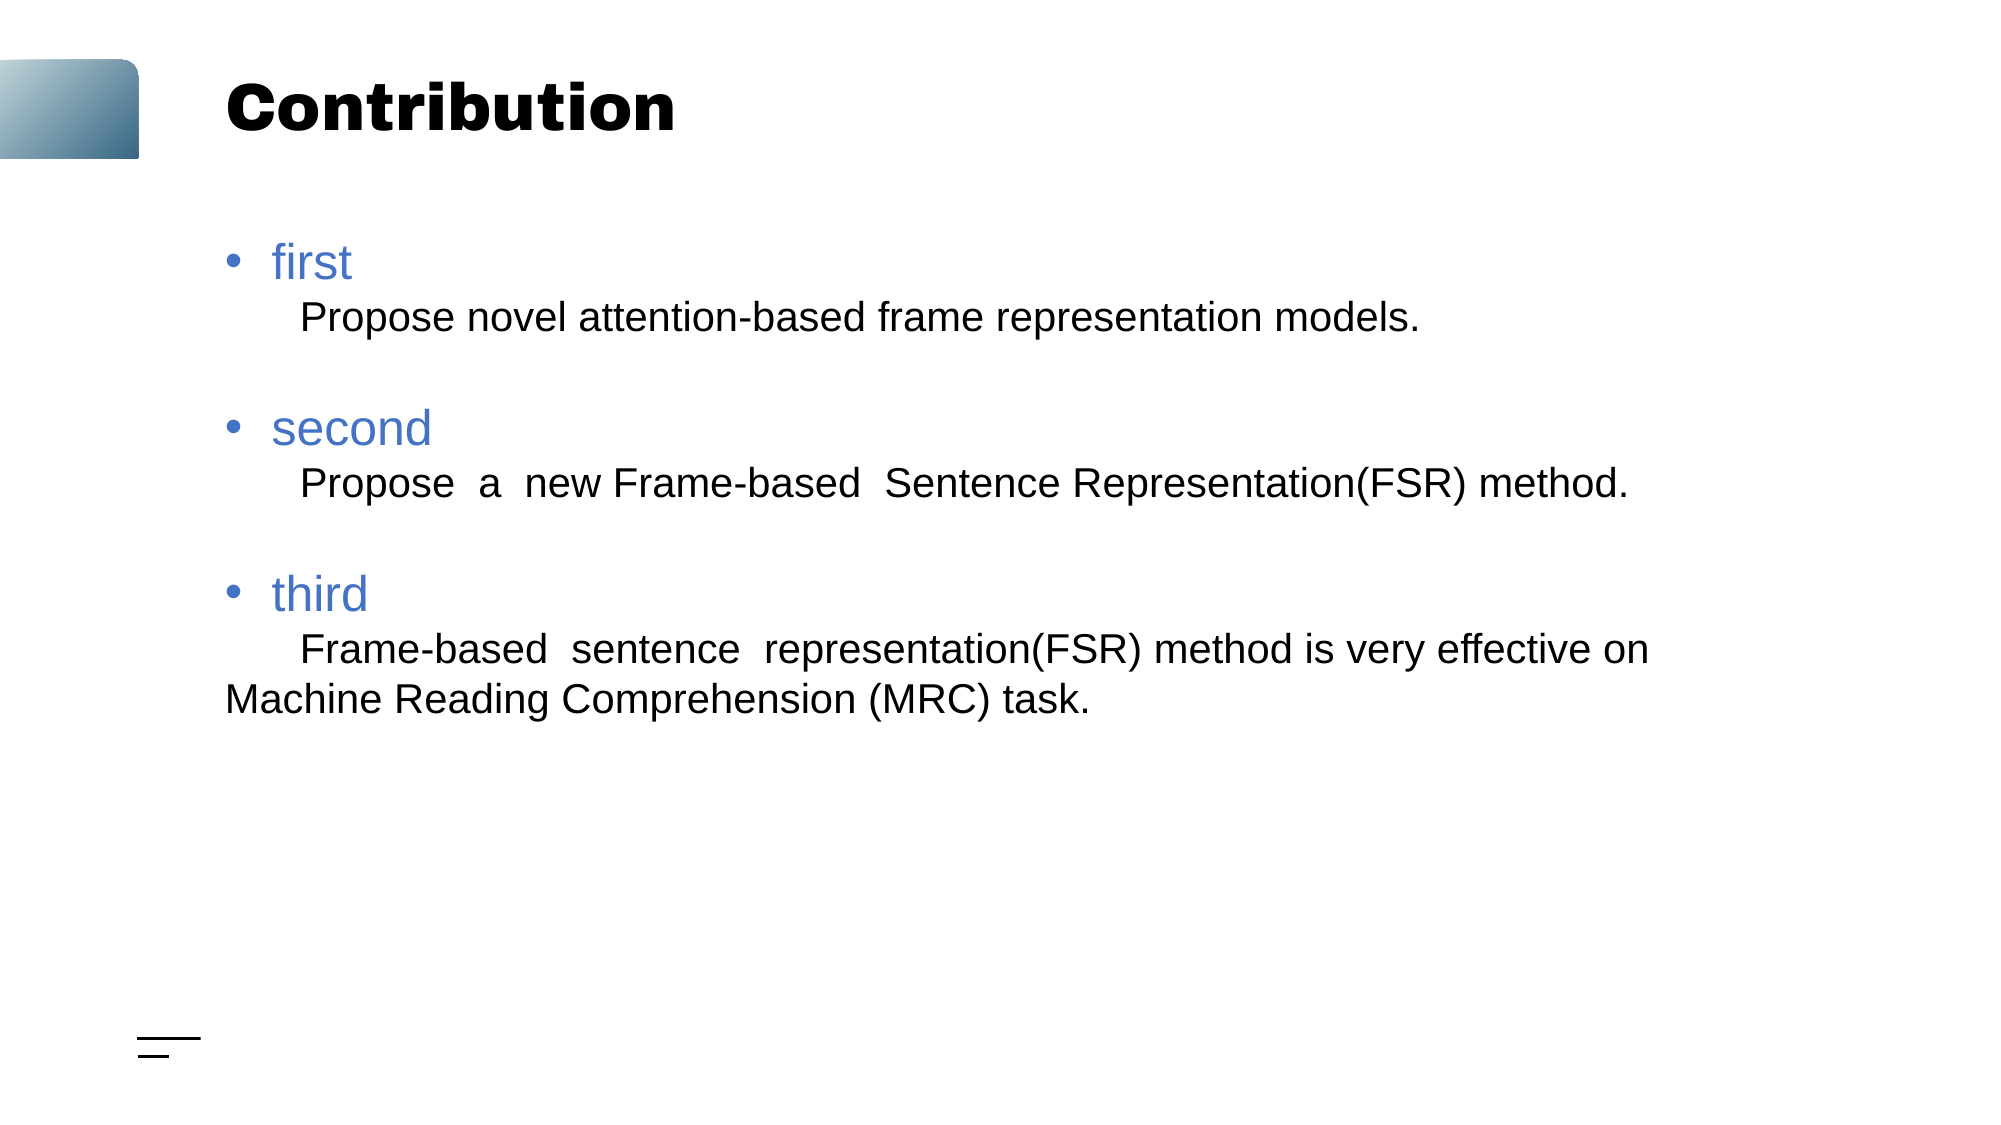

# Contribution
first
Propose novel attention-based frame representation models.
second
Propose  a  new Frame-based  Sentence Representation(FSR) method.
third
Frame-based  sentence  representation(FSR) method is very effective on Machine Reading Comprehension (MRC) task.